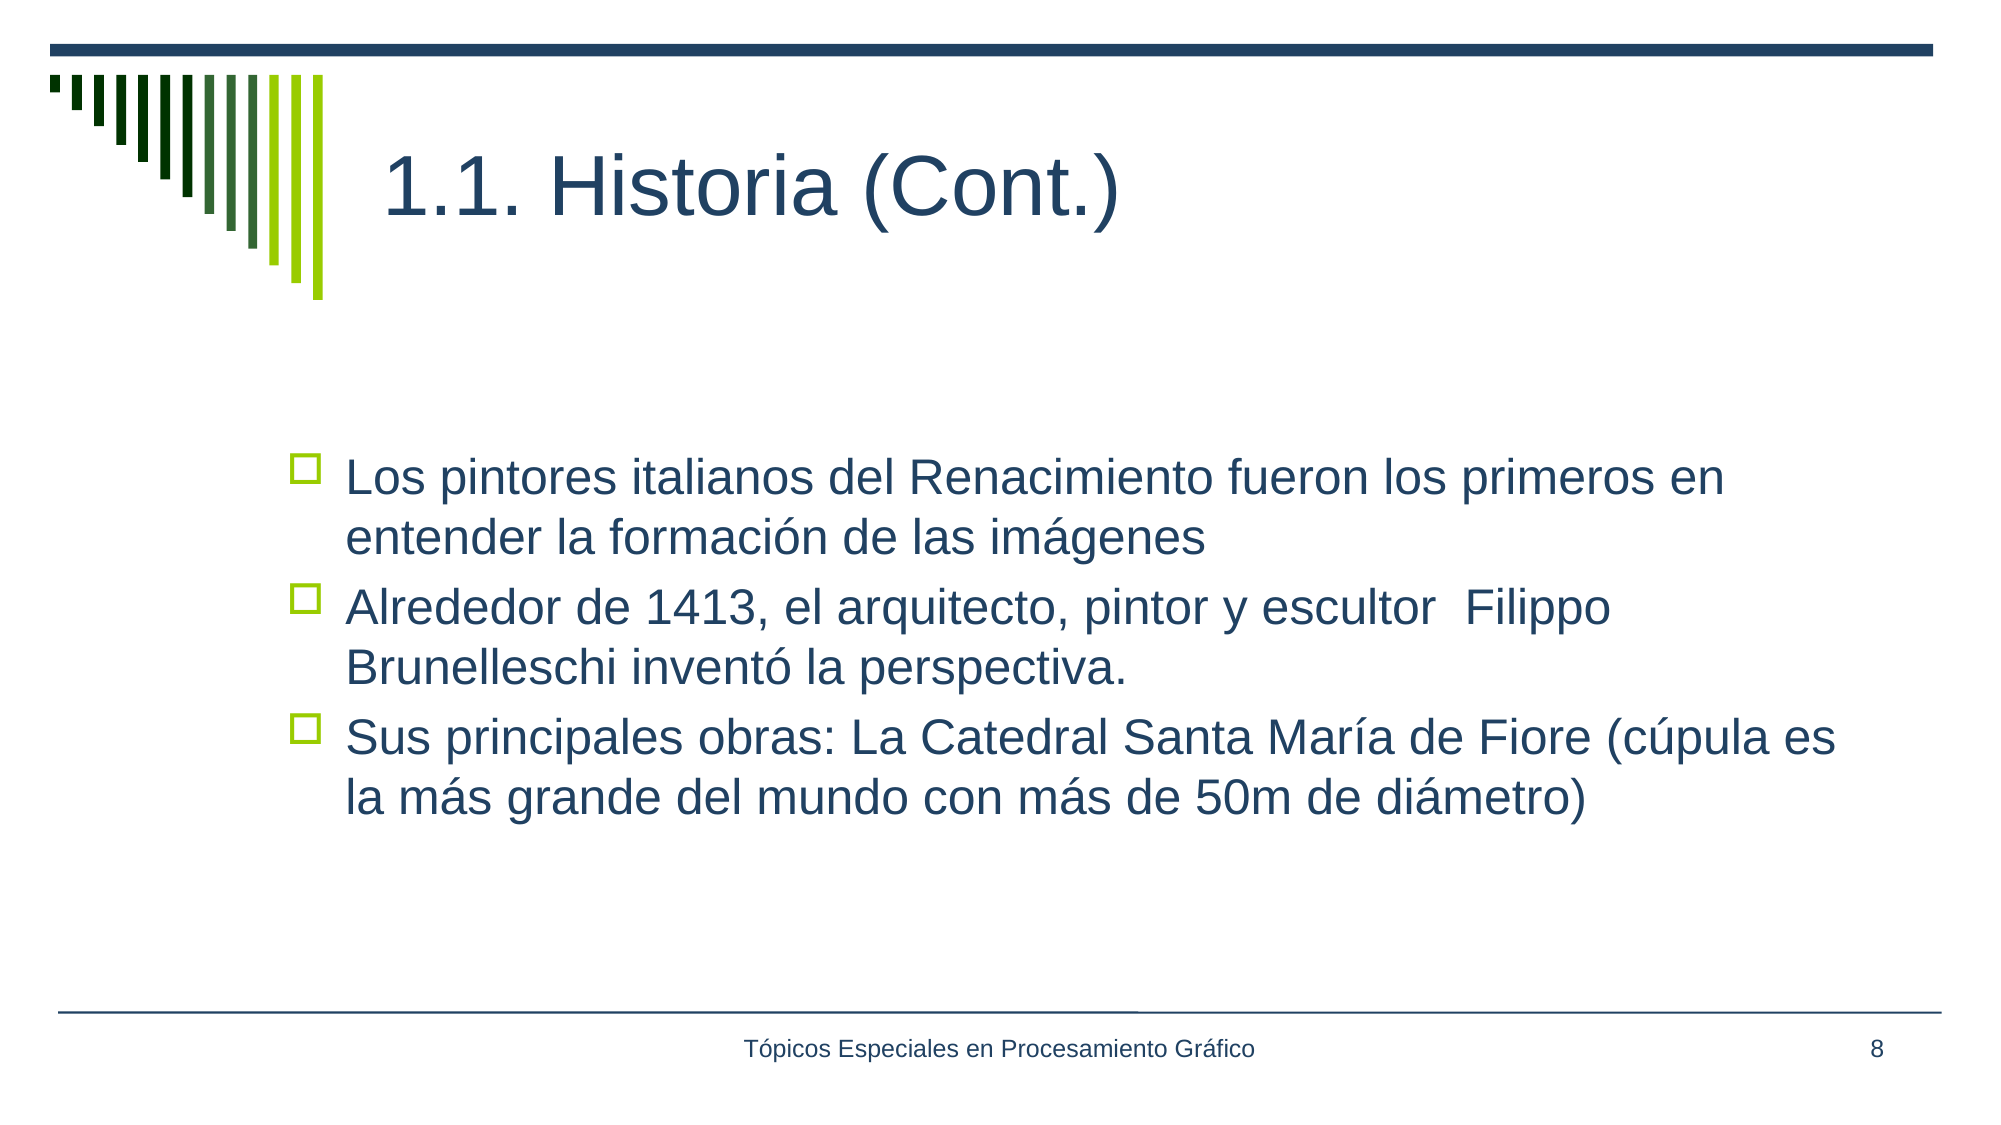

# 1.1. Historia (Cont.)
Los pintores italianos del Renacimiento fueron los primeros en entender la formación de las imágenes
Alrededor de 1413, el arquitecto, pintor y escultor  Filippo Brunelleschi inventó la perspectiva.
Sus principales obras: La Catedral Santa María de Fiore (cúpula es la más grande del mundo con más de 50m de diámetro)
Tópicos Especiales en Procesamiento Gráfico
8